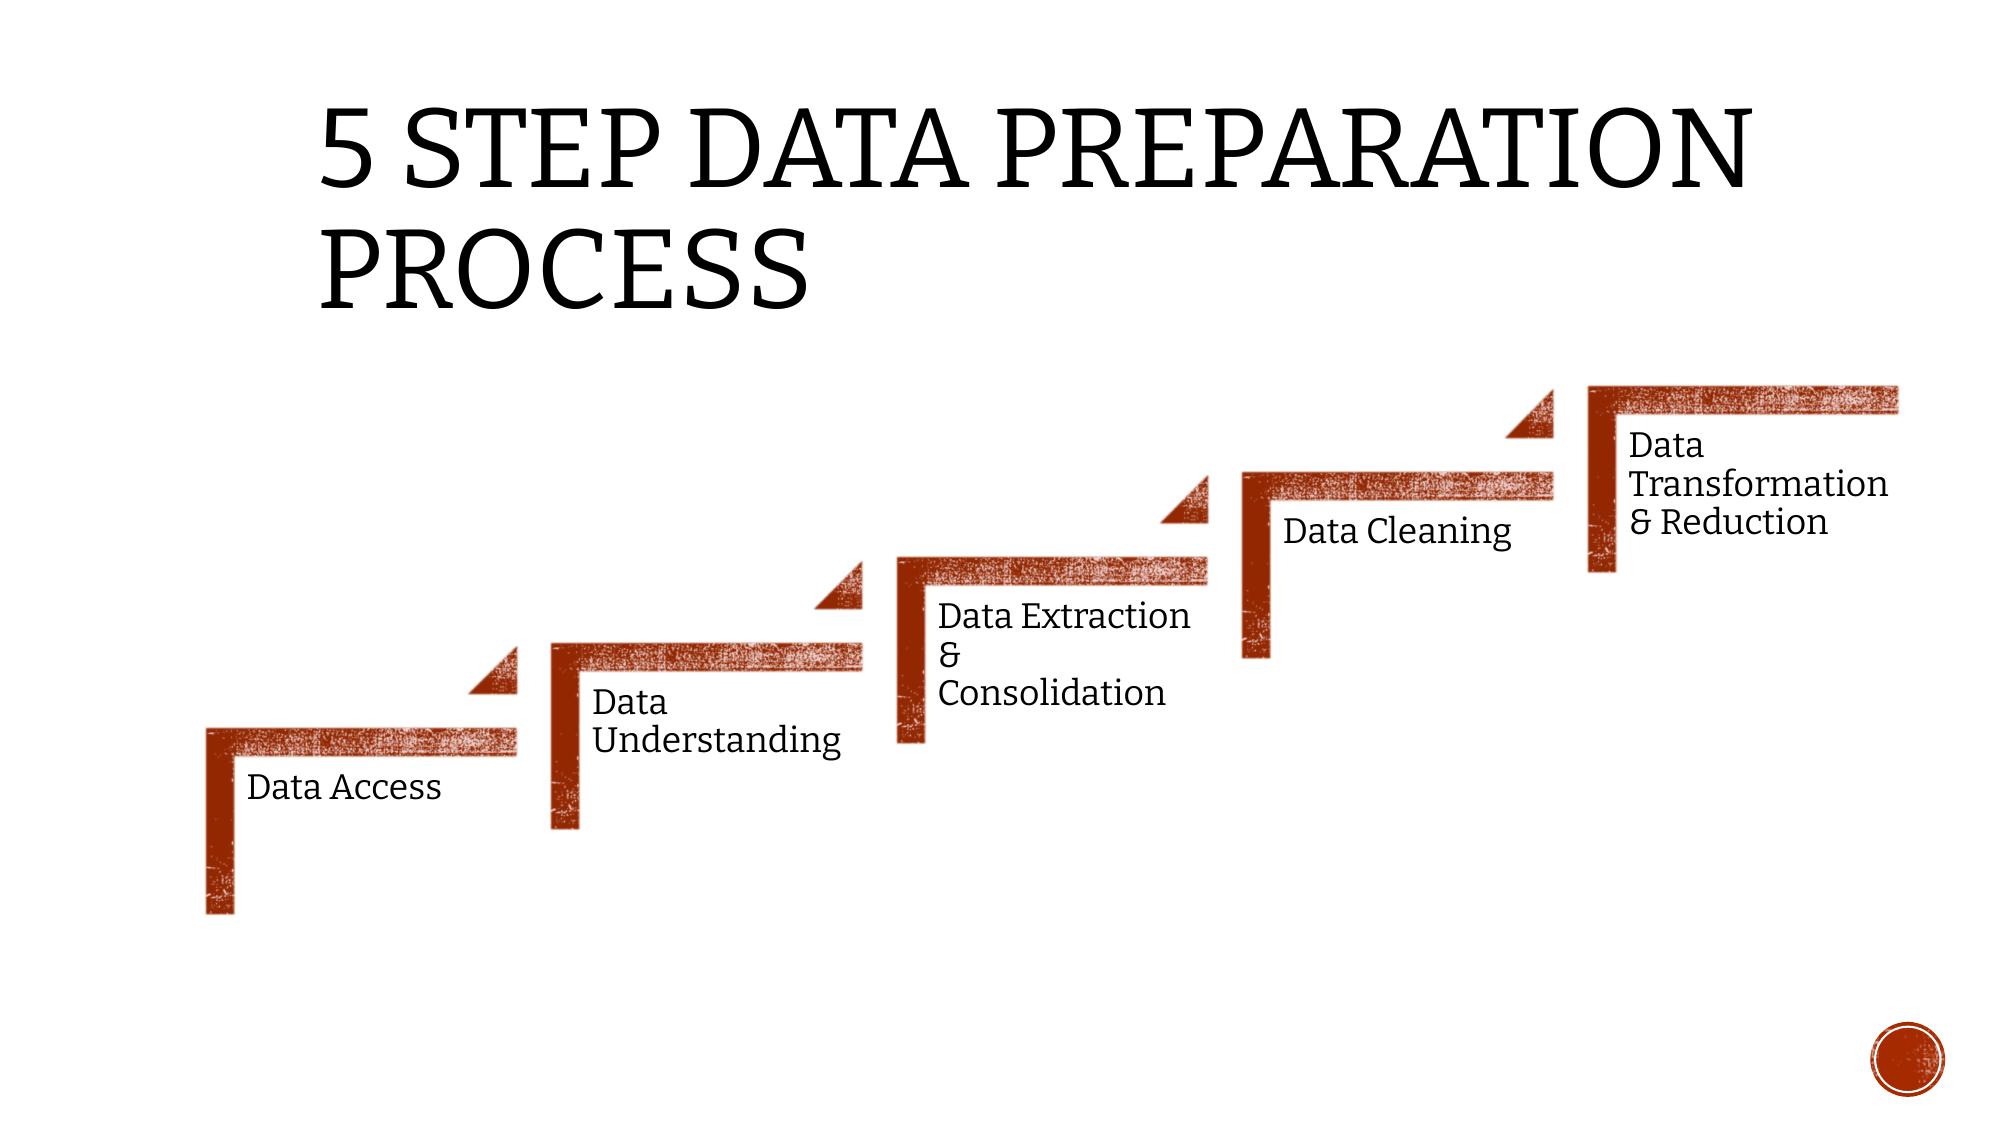

# 5 Step Data Preparation Process
Data Access
Data Understanding
Data Extraction & Consolidation
Data Cleaning
Data Transformation & Reduction